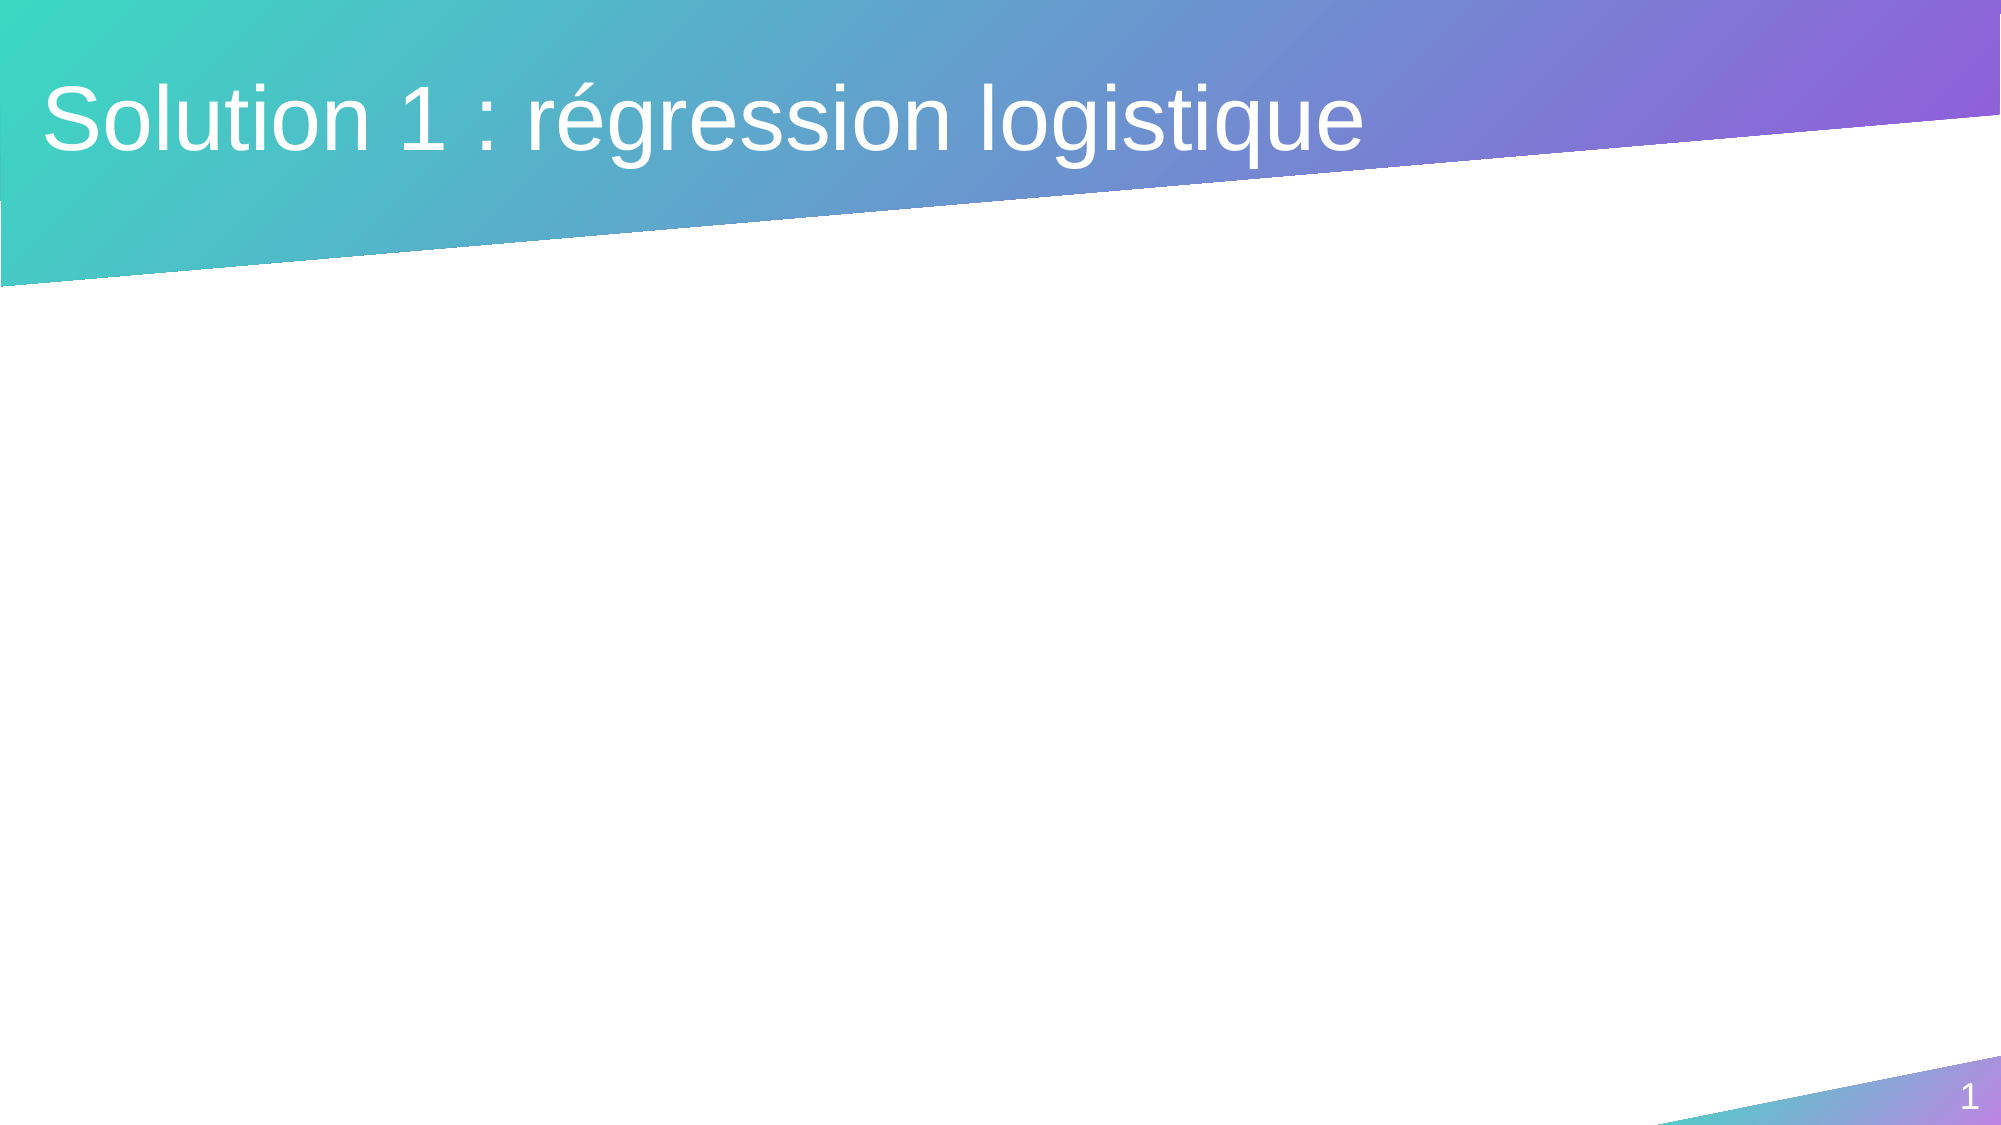

# Solution 1 : régression logistique

1